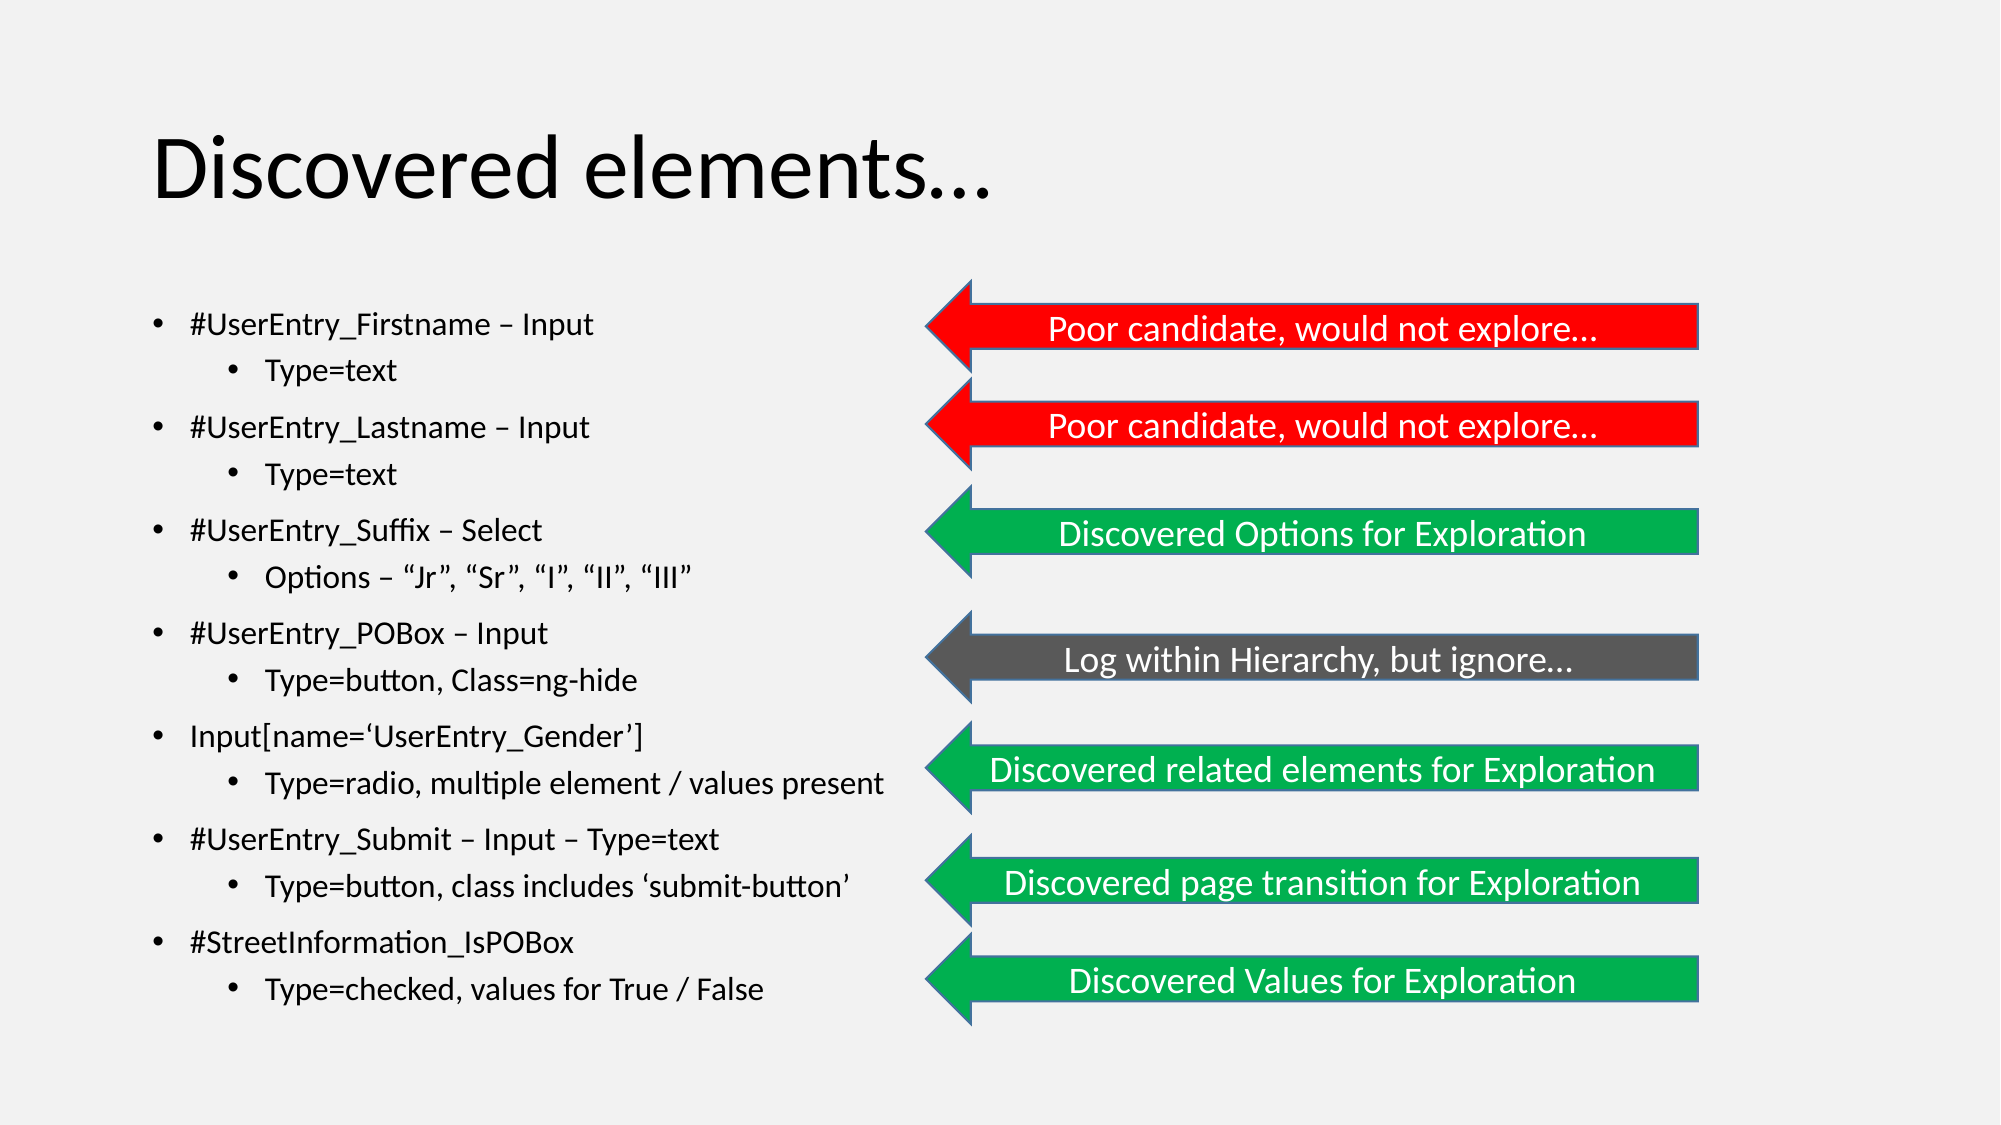

# Discovered elements…
Poor candidate, would not explore…
#UserEntry_Firstname – Input
Type=text
#UserEntry_Lastname – Input
Type=text
#UserEntry_Suffix – Select
Options – “Jr”, “Sr”, “I”, “II”, “III”
#UserEntry_POBox – Input
Type=button, Class=ng-hide
Input[name=‘UserEntry_Gender’]
Type=radio, multiple element / values present
#UserEntry_Submit – Input – Type=text
Type=button, class includes ‘submit-button’
#StreetInformation_IsPOBox
Type=checked, values for True / False

Poor candidate, would not explore…
Discovered Options for Exploration
Log within Hierarchy, but ignore…
Discovered related elements for Exploration
Discovered page transition for Exploration
Discovered Values for Exploration